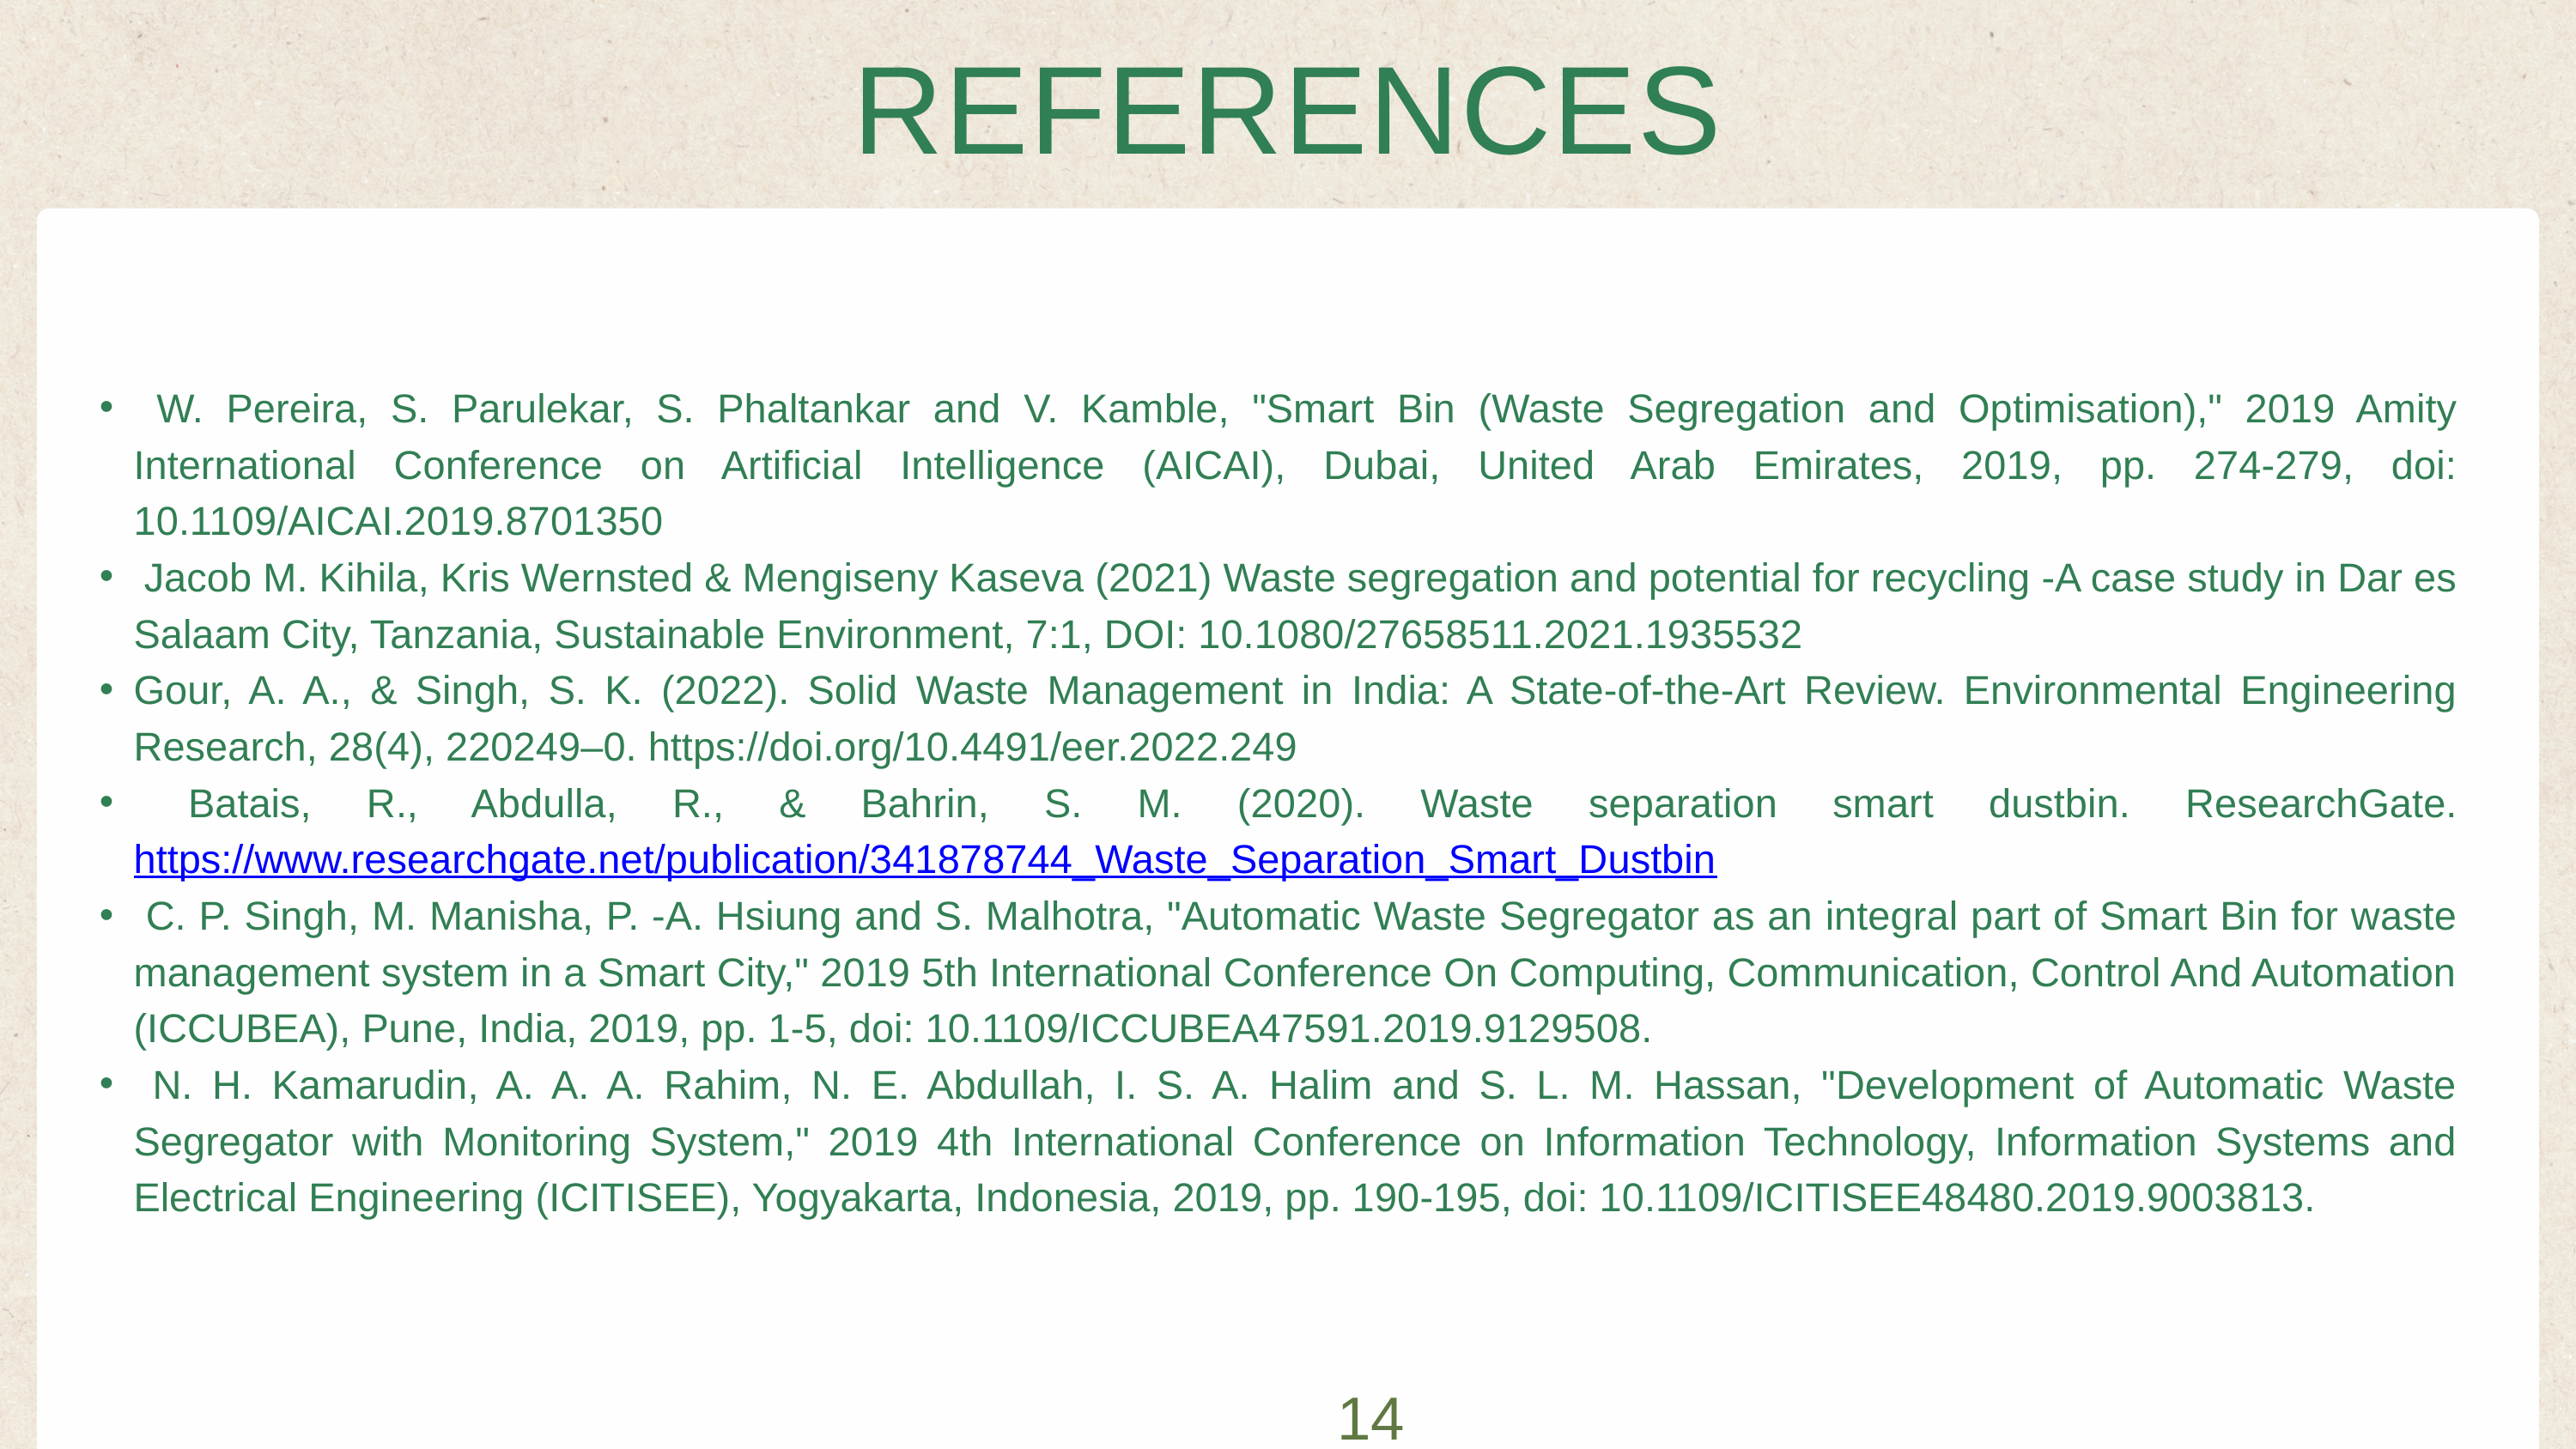

REFERENCES

 W. Pereira, S. Parulekar, S. Phaltankar and V. Kamble, "Smart Bin (Waste Segregation and Optimisation)," 2019 Amity International Conference on Artificial Intelligence (AICAI), Dubai, United Arab Emirates, 2019, pp. 274-279, doi: 10.1109/AICAI.2019.8701350
 Jacob M. Kihila, Kris Wernsted & Mengiseny Kaseva (2021) Waste segregation and potential for recycling -A case study in Dar es Salaam City, Tanzania, Sustainable Environment, 7:1, DOI: 10.1080/27658511.2021.1935532
Gour, A. A., & Singh, S. K. (2022). Solid Waste Management in India: A State-of-the-Art Review. Environmental Engineering Research, 28(4), 220249–0. https://doi.org/10.4491/eer.2022.249
 Batais, R., Abdulla, R., & Bahrin, S. M. (2020). Waste separation smart dustbin. ResearchGate. https://www.researchgate.net/publication/341878744_Waste_Separation_Smart_Dustbin
 C. P. Singh, M. Manisha, P. -A. Hsiung and S. Malhotra, "Automatic Waste Segregator as an integral part of Smart Bin for waste management system in a Smart City," 2019 5th International Conference On Computing, Communication, Control And Automation (ICCUBEA), Pune, India, 2019, pp. 1-5, doi: 10.1109/ICCUBEA47591.2019.9129508.
 N. H. Kamarudin, A. A. A. Rahim, N. E. Abdullah, I. S. A. Halim and S. L. M. Hassan, "Development of Automatic Waste Segregator with Monitoring System," 2019 4th International Conference on Information Technology, Information Systems and Electrical Engineering (ICITISEE), Yogyakarta, Indonesia, 2019, pp. 190-195, doi: 10.1109/ICITISEE48480.2019.9003813.
14